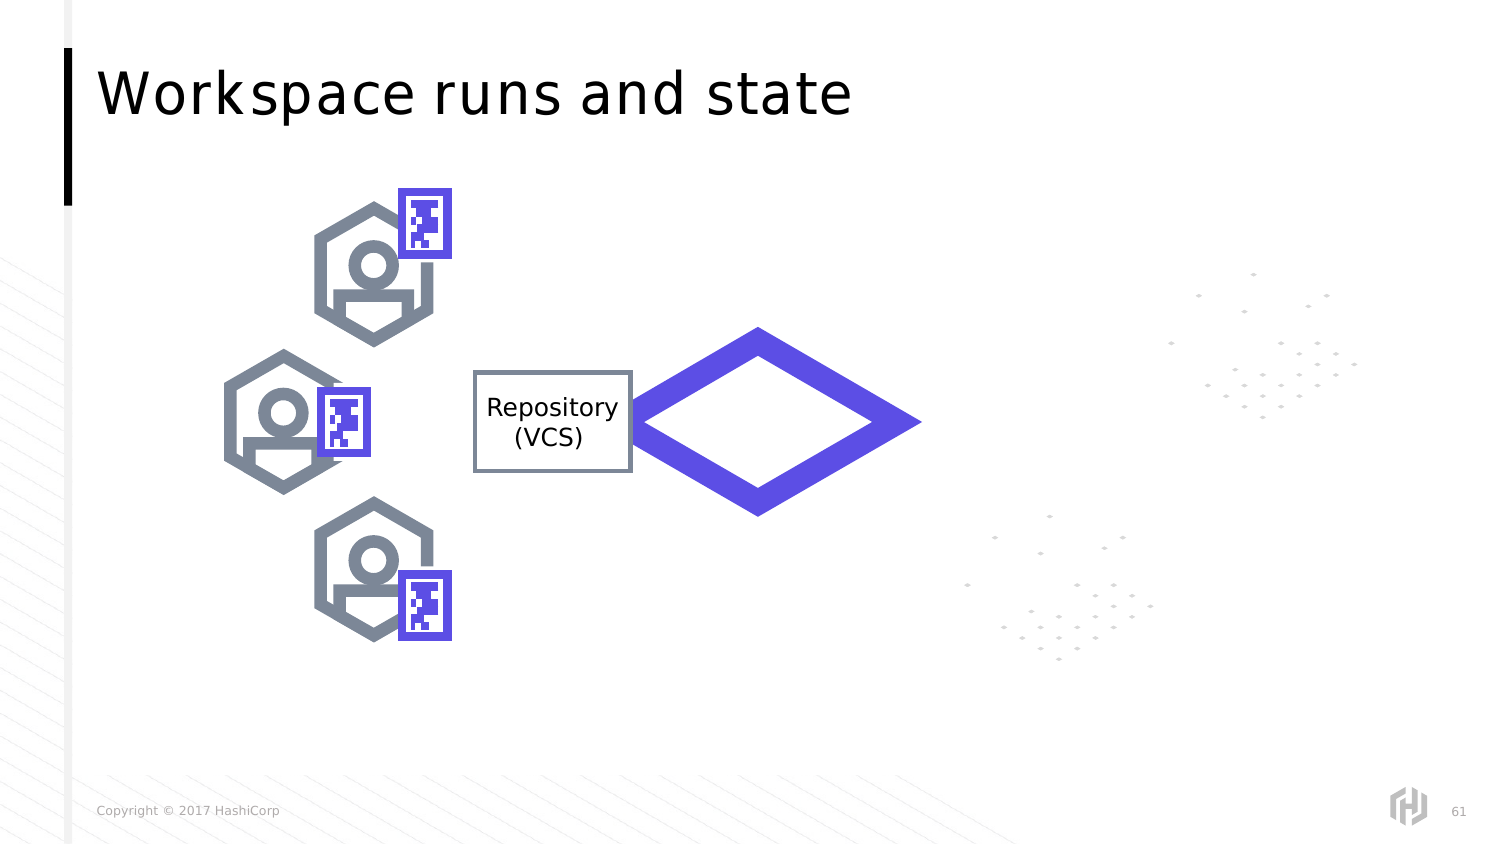

# Workspace runs and state

Repository (VCS)

61